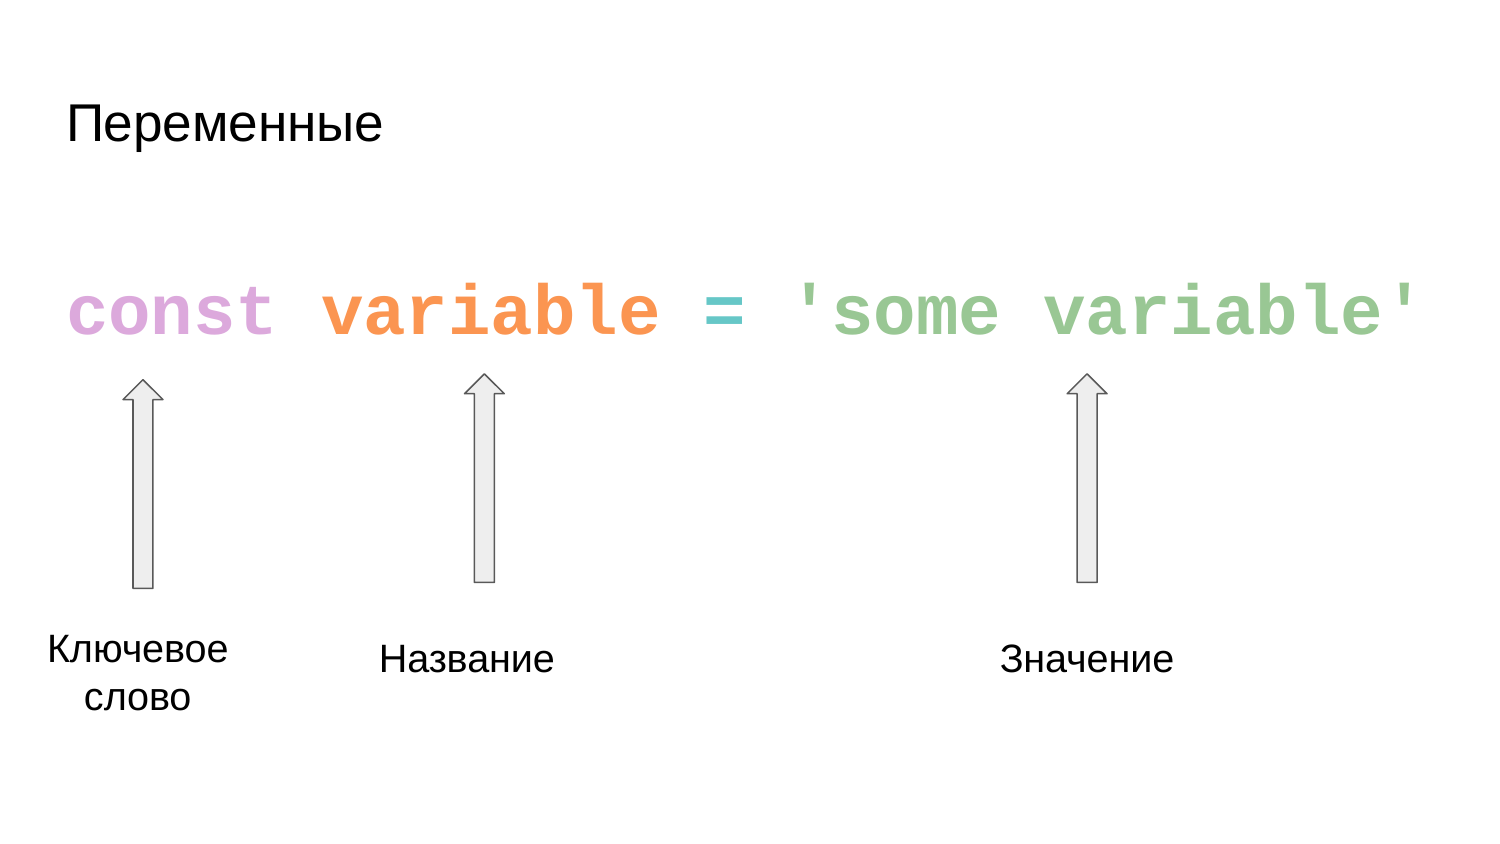

# Переменные
const variable = 'some variable'

Ключевое слово
Название
Значение